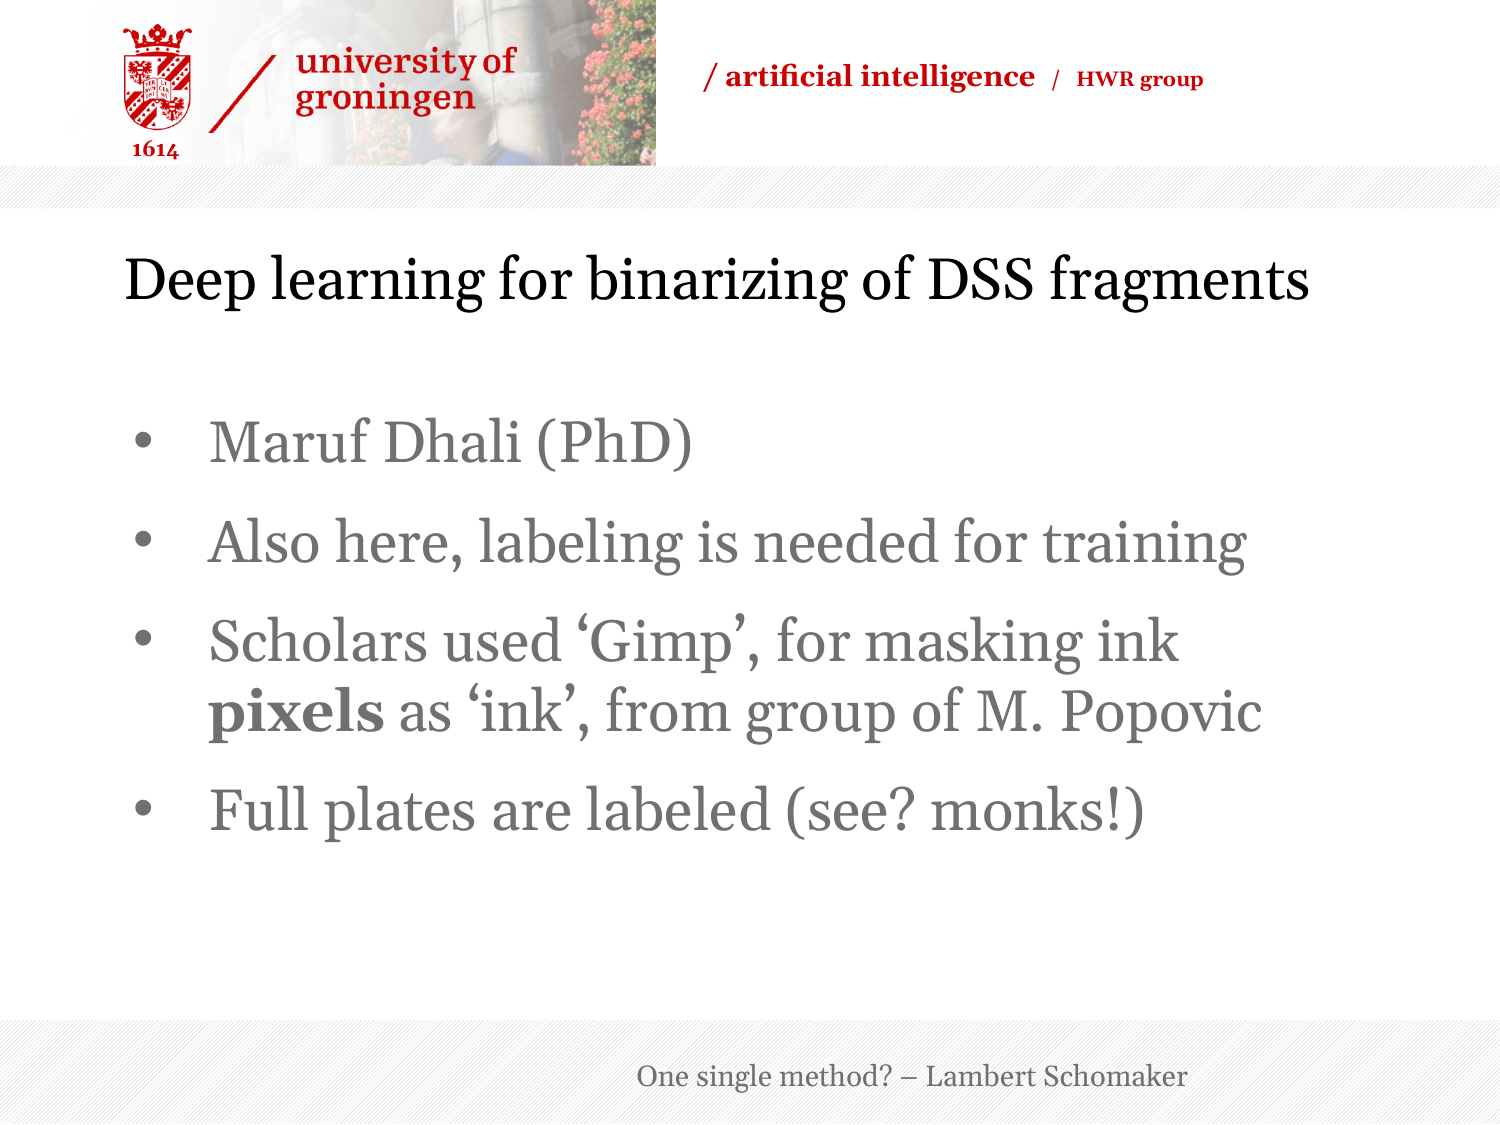

# Deep learning for binarizing of DSS fragments
Maruf Dhali (PhD)
Also here, labeling is needed for training
Scholars used ‘Gimp’, for masking ink
pixels as ‘ink’, from group of M. Popovic
Full plates are labeled (see? monks!)
One single method? – Lambert Schomaker